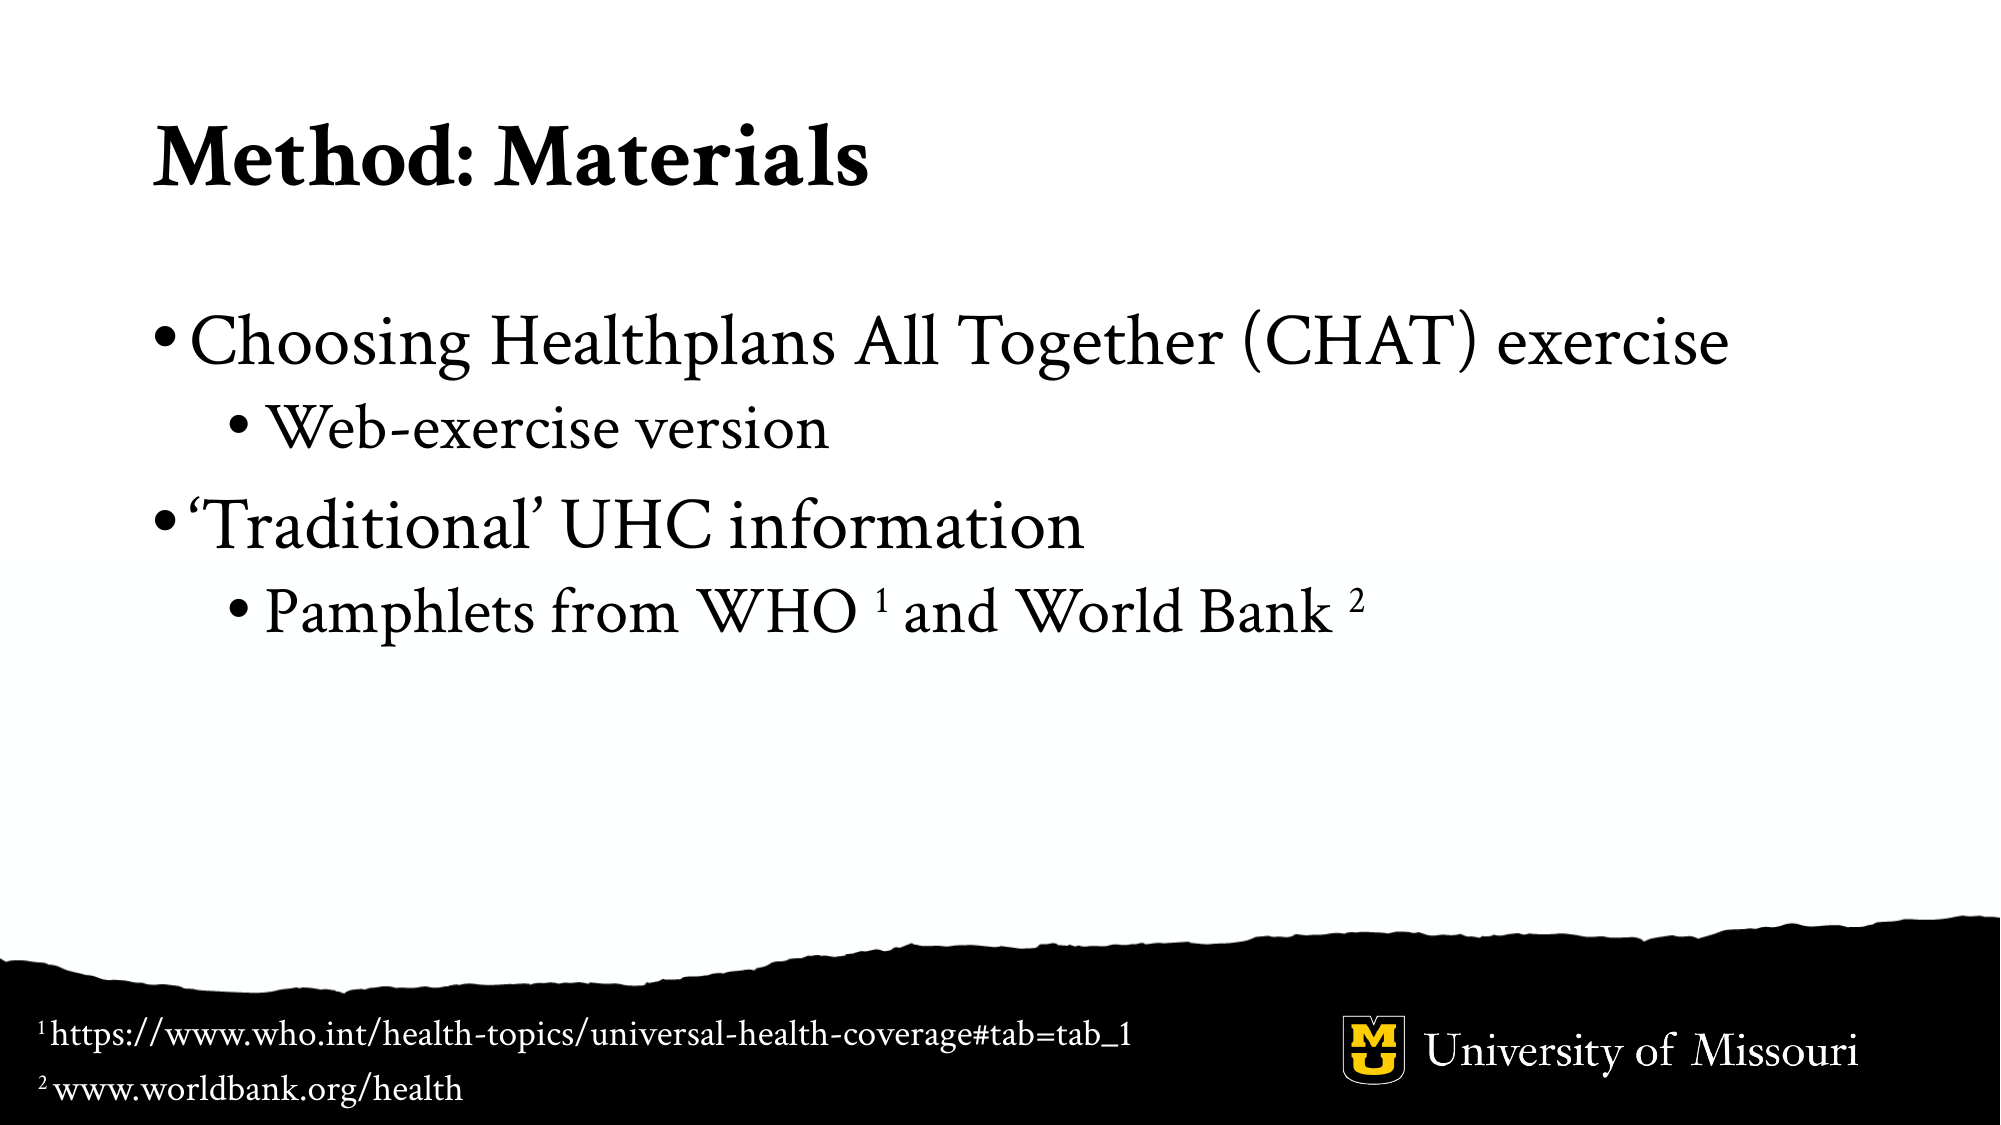

# Method: Materials
Choosing Healthplans All Together (CHAT) exercise
Web-exercise version
‘Traditional’ UHC information
Pamphlets from WHO 1 and World Bank 2
1 https://www.who.int/health-topics/universal-health-coverage#tab=tab_1
2 www.worldbank.org/health